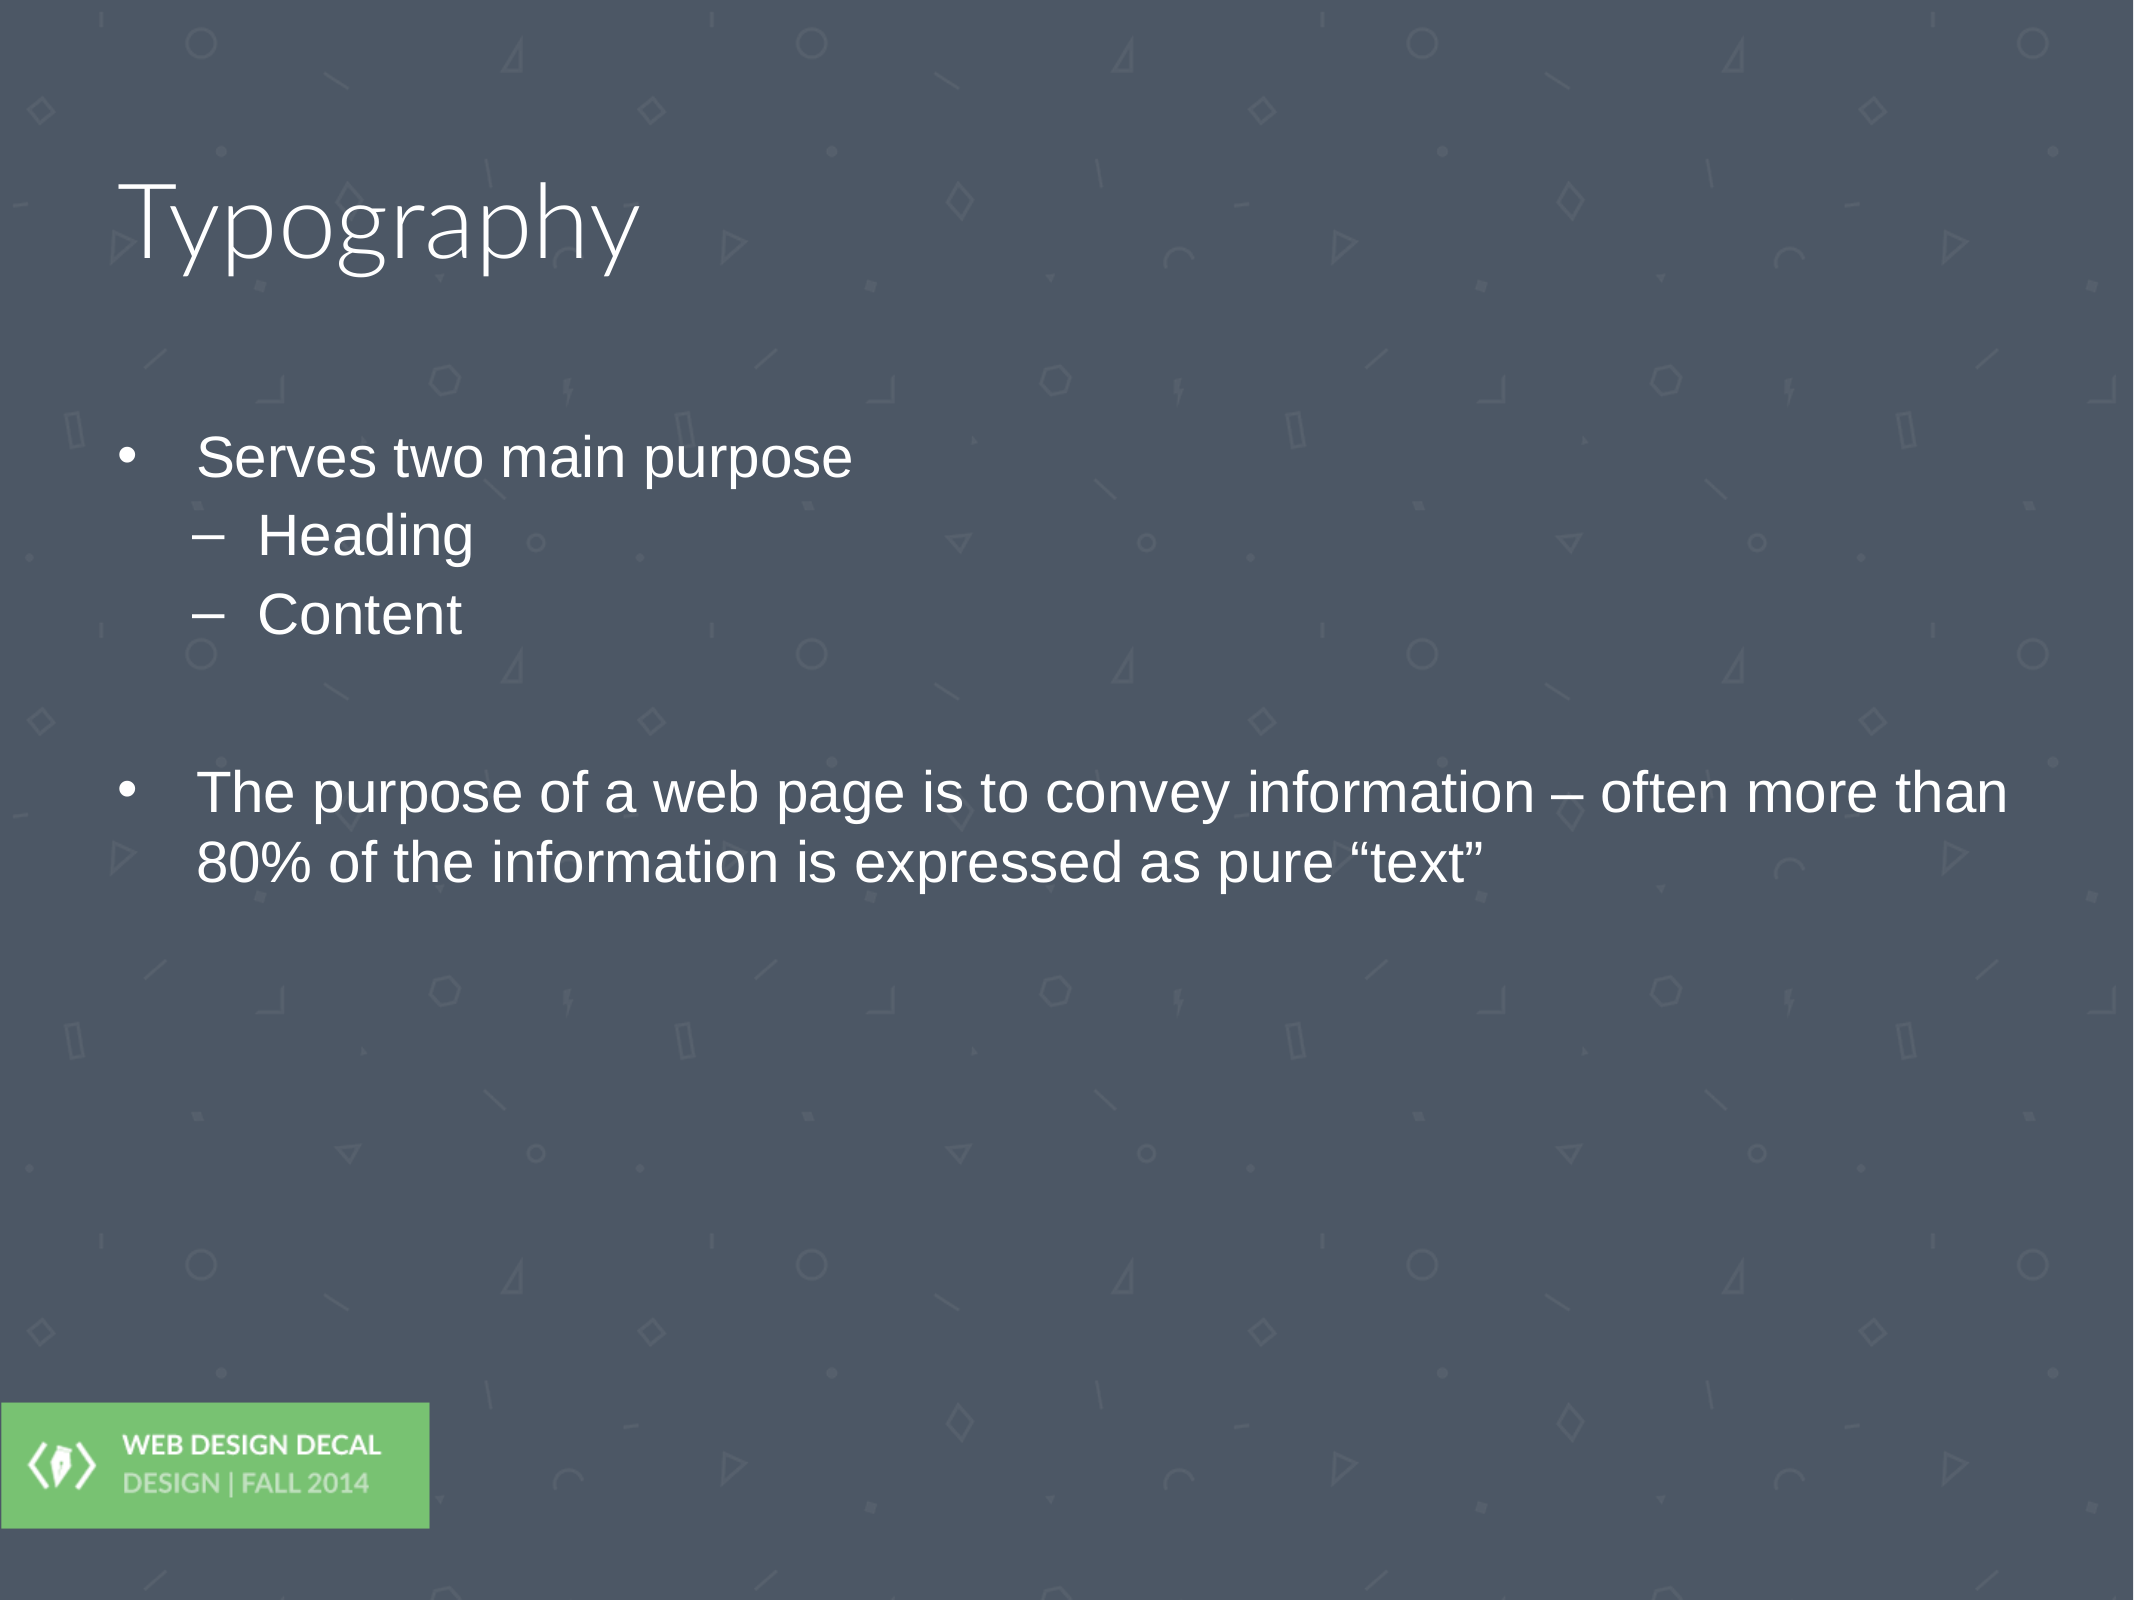

# Typography
Serves two main purpose
Heading
Content

The purpose of a web page is to convey information – often more than 80% of the information is expressed as pure “text”